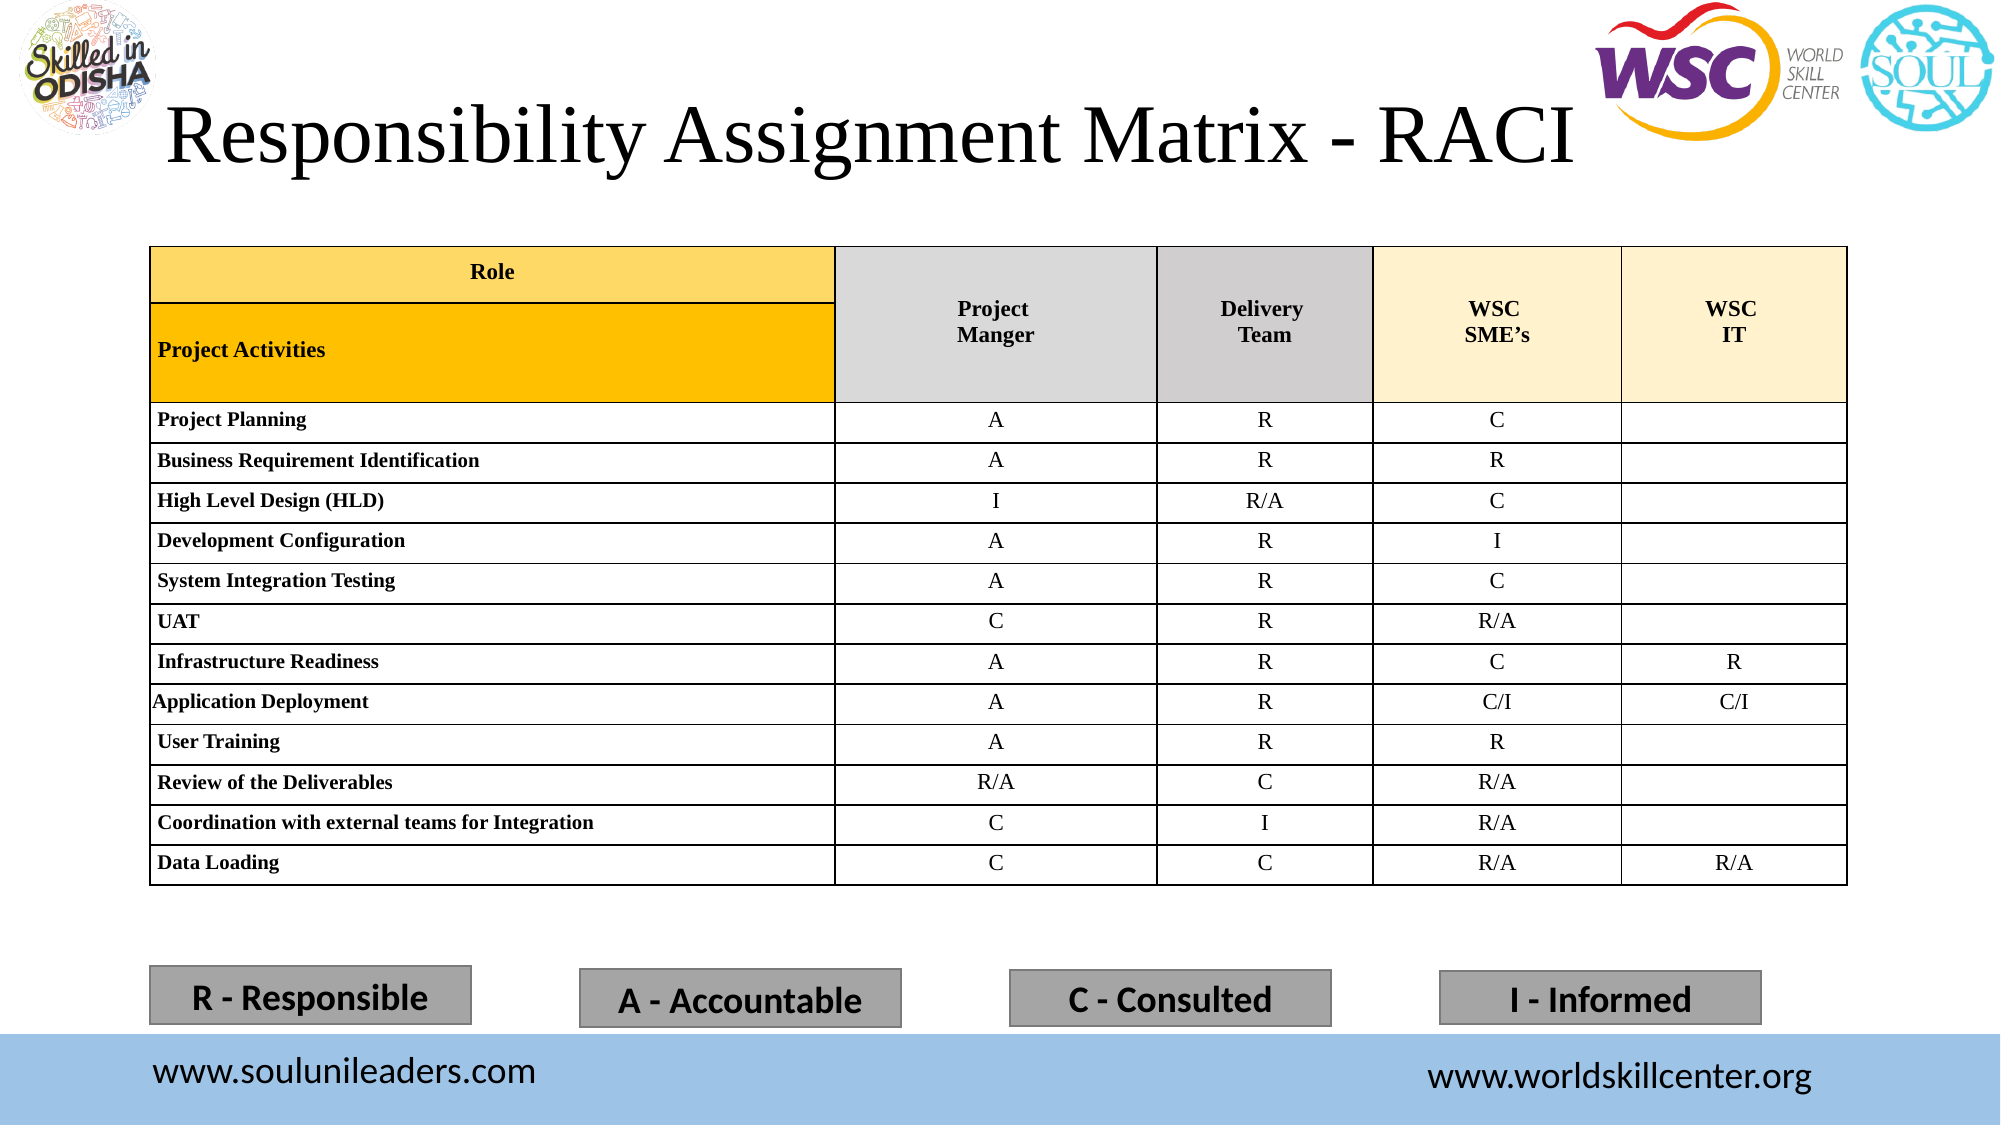

# Responsibility Assignment Matrix - RACI
| Role | Project Manger | Delivery Team | WSC SME’s | WSC IT |
| --- | --- | --- | --- | --- |
| Project Activities |  |  |  |  |
| Project Planning | A | R | C |  |
| Business Requirement Identification | A | R | R |  |
| High Level Design (HLD) | I | R/A | C |  |
| Development Configuration | A | R | I |  |
| System Integration Testing | A | R | C |  |
| UAT | C | R | R/A |  |
| Infrastructure Readiness | A | R | C | R |
| Application Deployment | A | R | C/I | C/I |
| User Training | A | R | R |  |
| Review of the Deliverables | R/A | C | R/A |  |
| Coordination with external teams for Integration | C | I | R/A |  |
| Data Loading | C | C | R/A | R/A |
R - Responsible
A - Accountable
C - Consulted
I - Informed